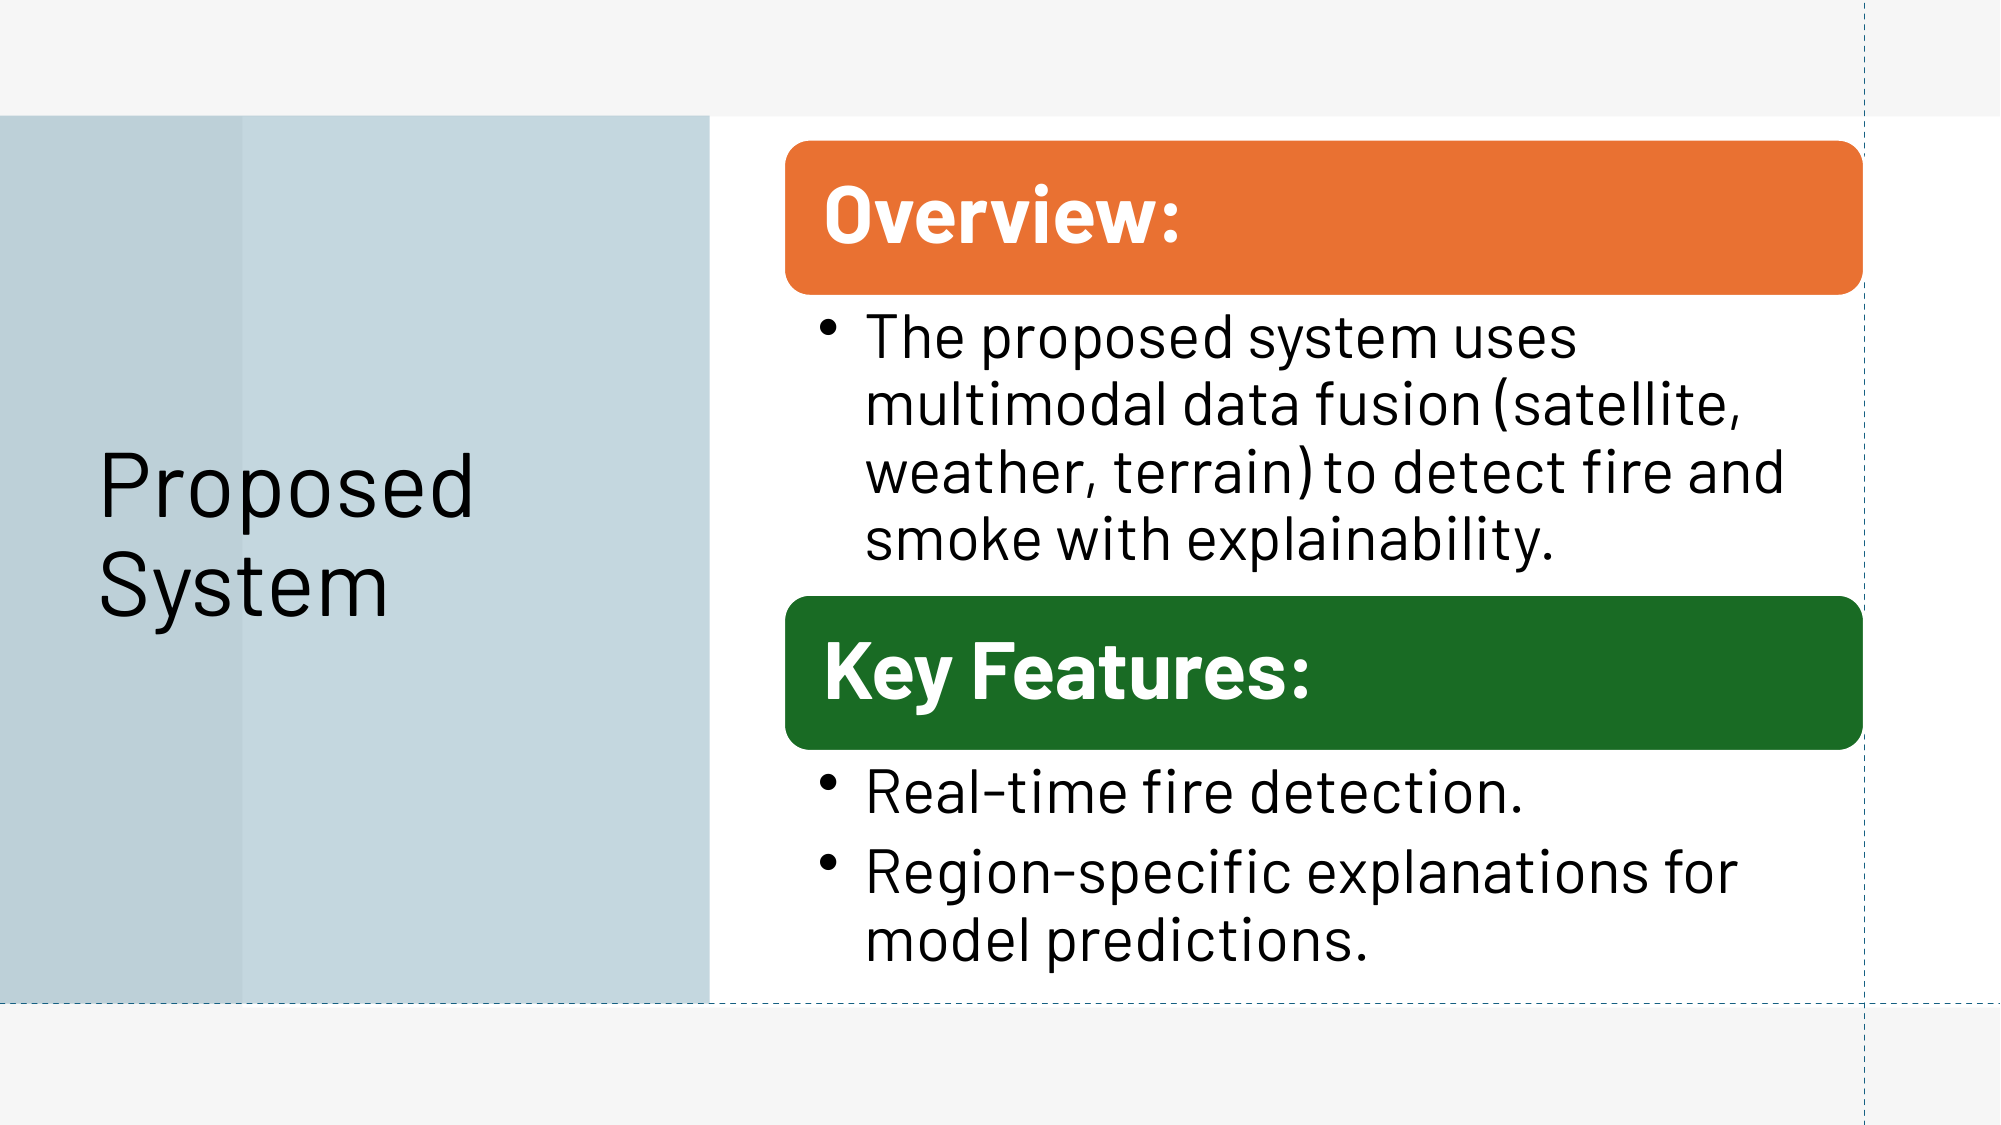

# Proposed System

Overview:
The proposed system uses multimodal data fusion (satellite, weather, terrain) to detect fire and smoke with explainability.
Key Features:
Real-time fire detection.
Region-specific explanations for model predictions.